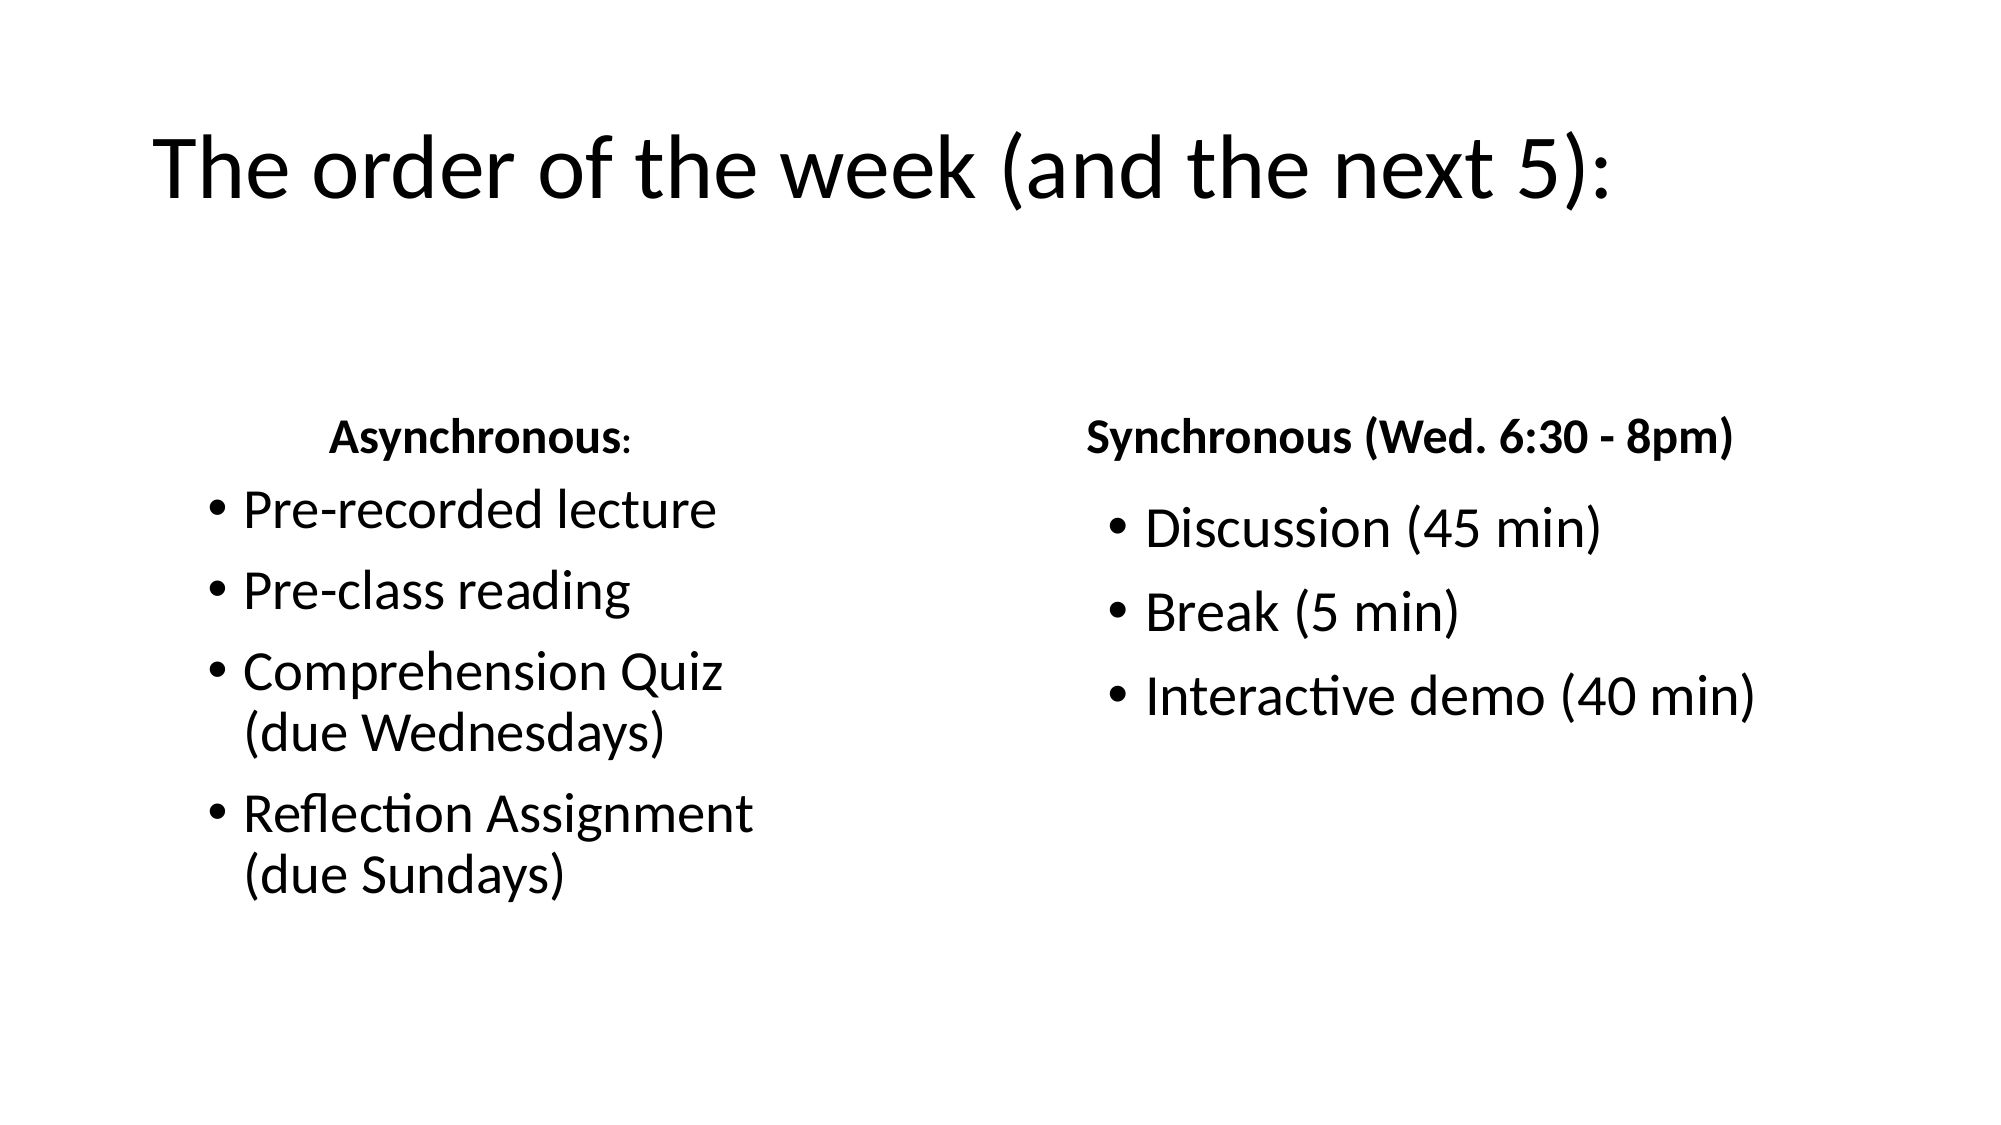

# The order of the week (and the next 5):
Asynchronous:
Synchronous (Wed. 6:30 - 8pm)
Pre-recorded lecture
Pre-class reading
Comprehension Quiz (due Wednesdays)
Reflection Assignment (due Sundays)

Discussion (45 min)
Break (5 min)
Interactive demo (40 min)